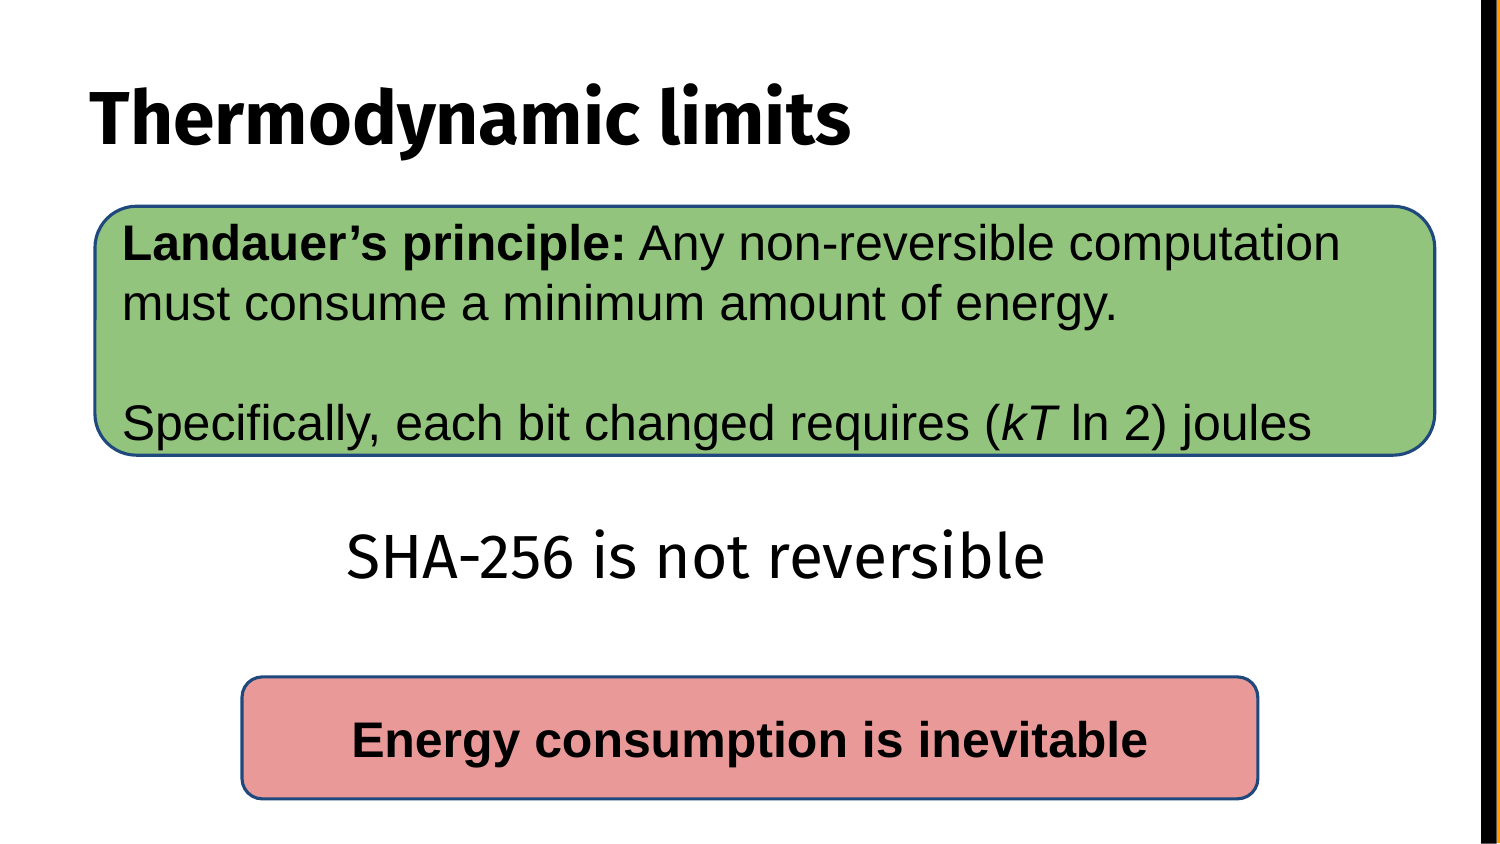

Thermodynamic limits
Landauer’s principle: Any non-reversible computation must consume a minimum amount of energy.

Specifically, each bit changed requires (kT ln 2) joules
SHA-256 is not reversible
Energy consumption is inevitable